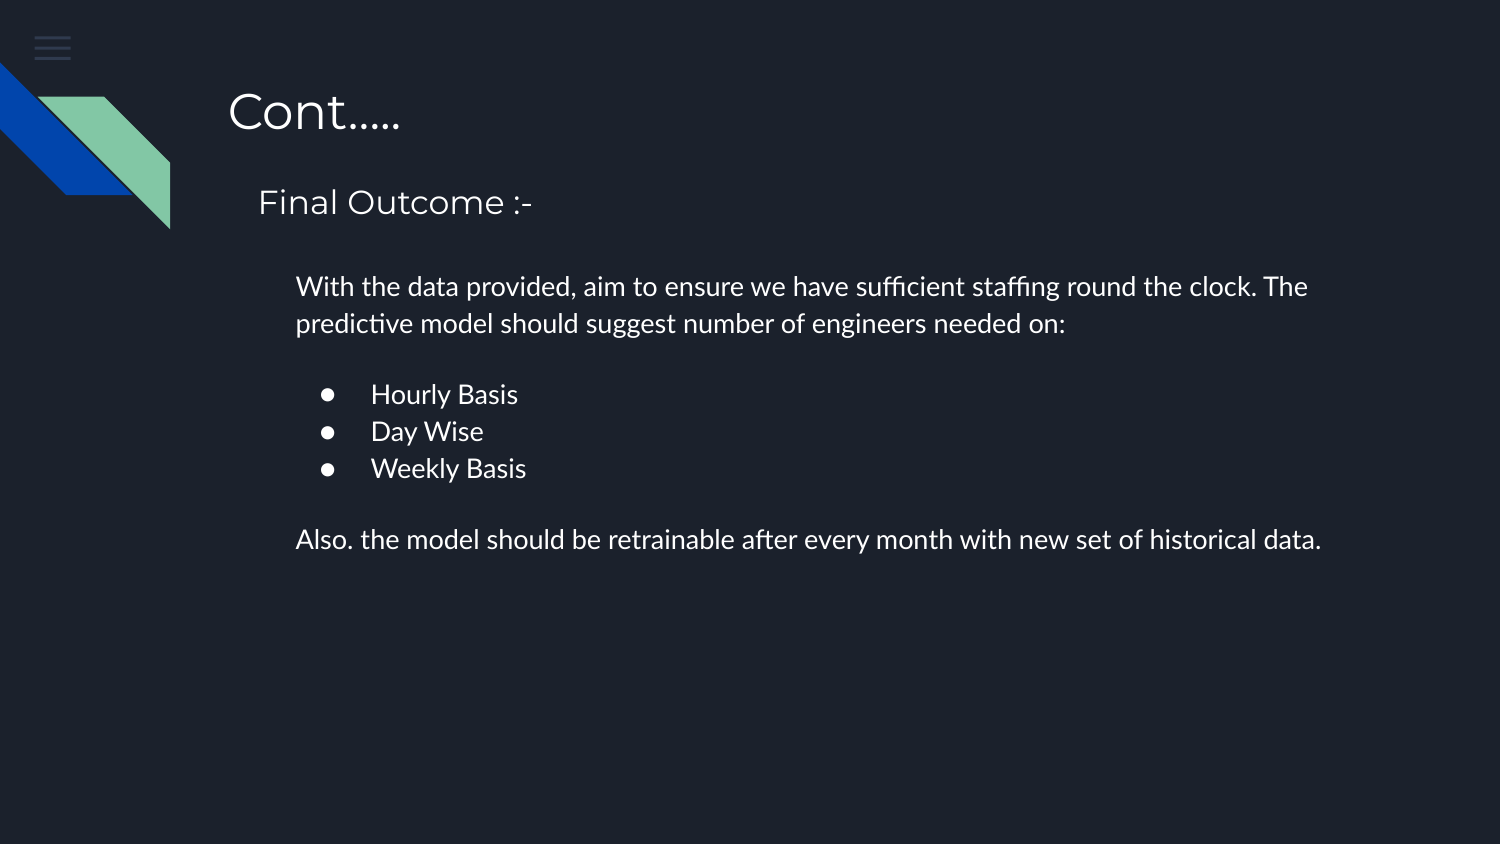

# Cont…..
Final Outcome :-
With the data provided, aim to ensure we have sufficient staffing round the clock. The predictive model should suggest number of engineers needed on:
Hourly Basis
Day Wise
Weekly Basis
Also. the model should be retrainable after every month with new set of historical data.